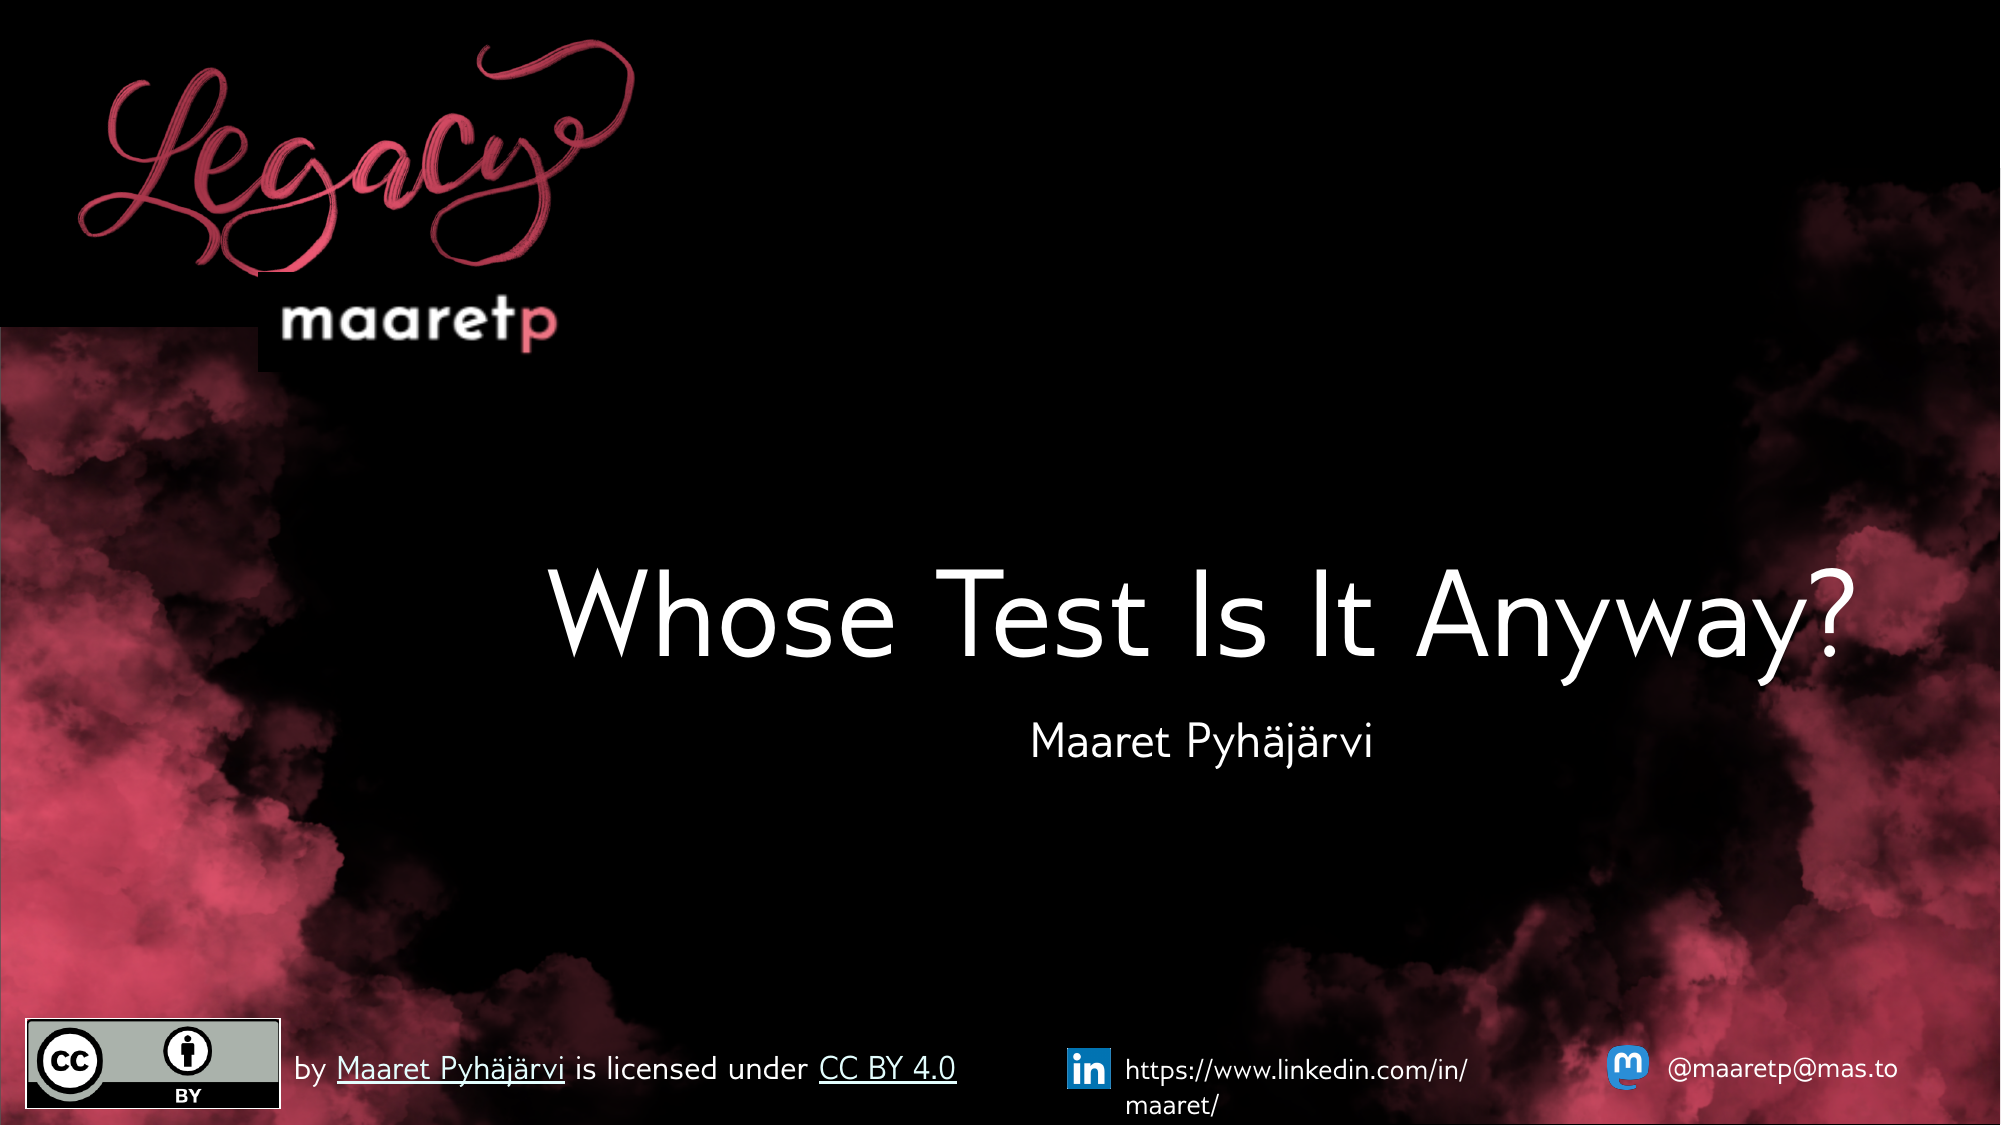

# Whose Test Is It Anyway?
Maaret Pyhäjärvi